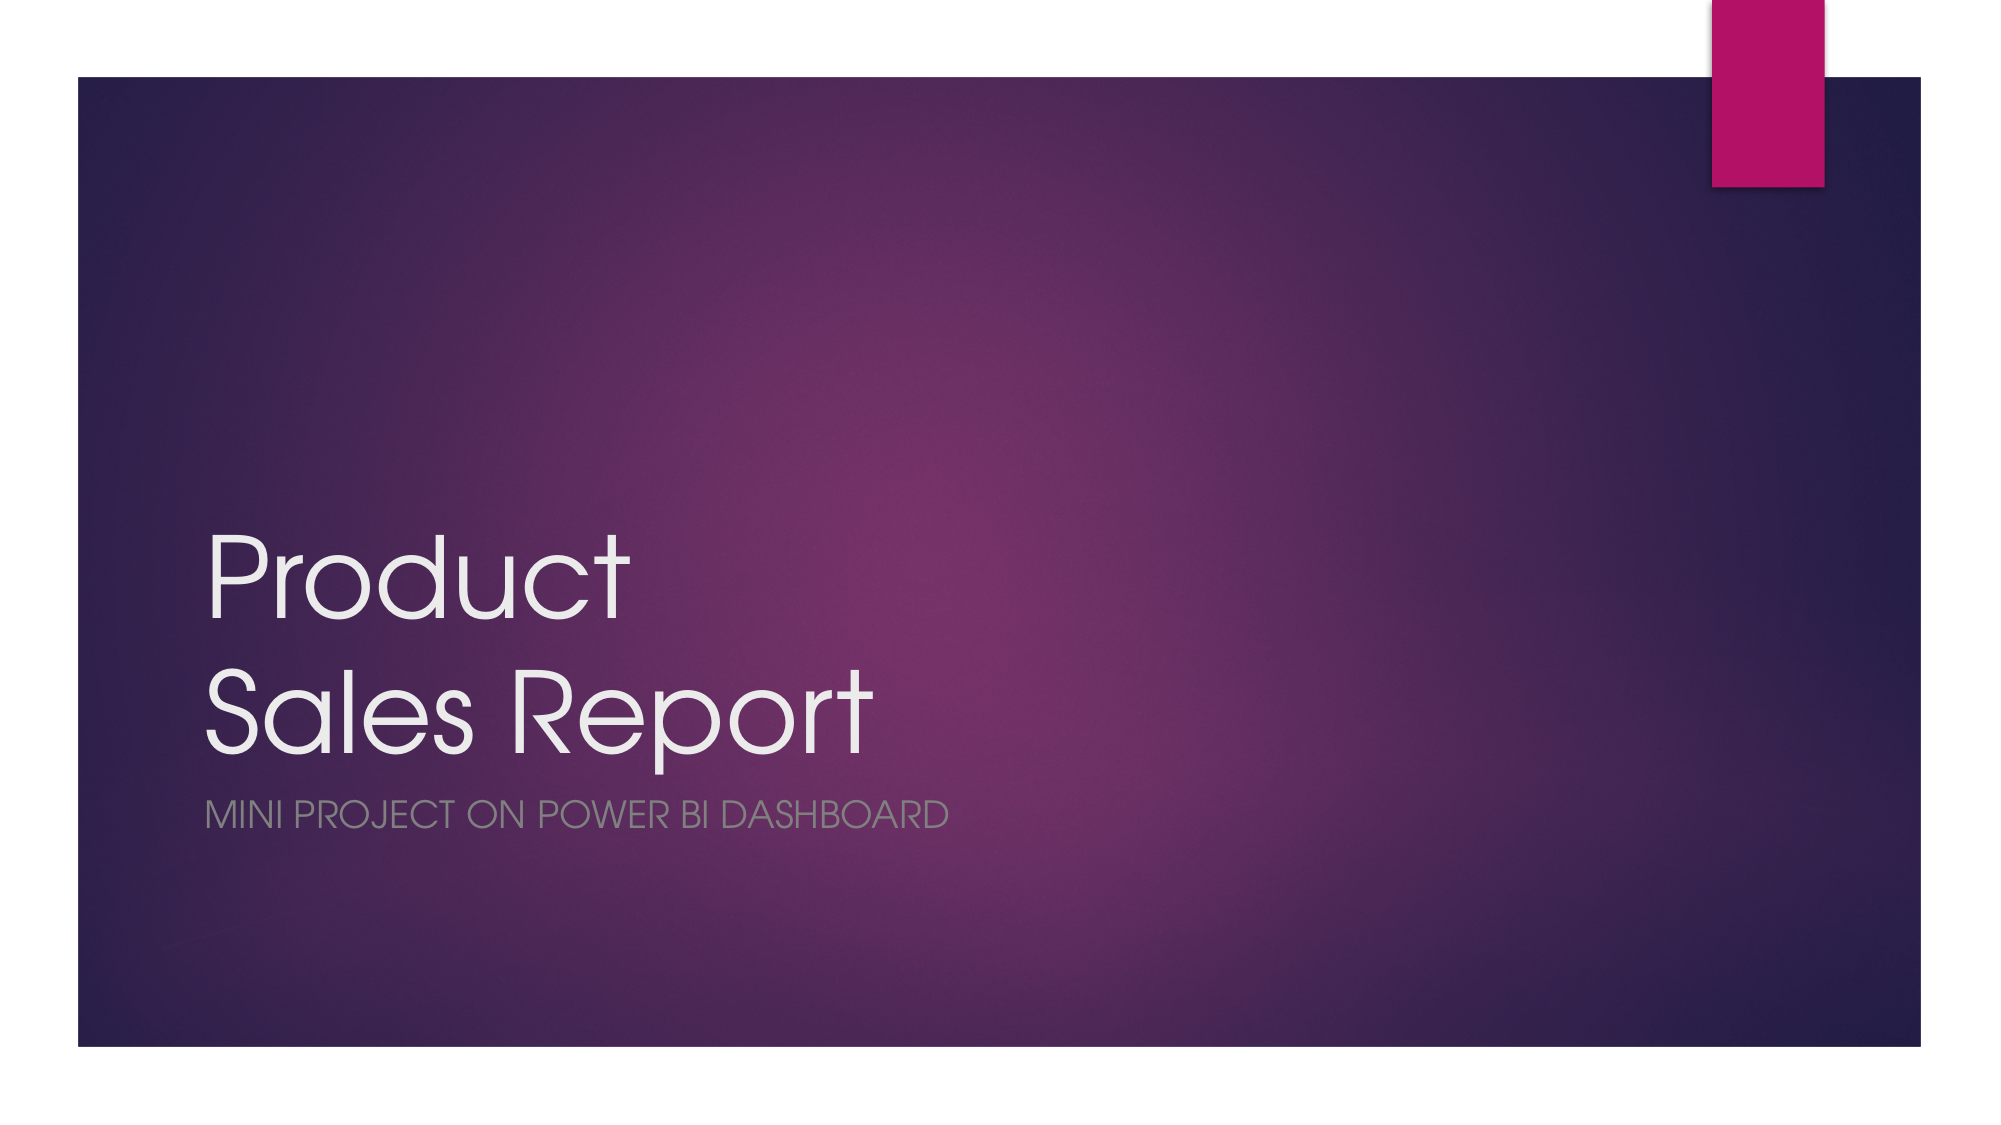

# Product Sales Report
Mini Project on Power Bi Dashboard